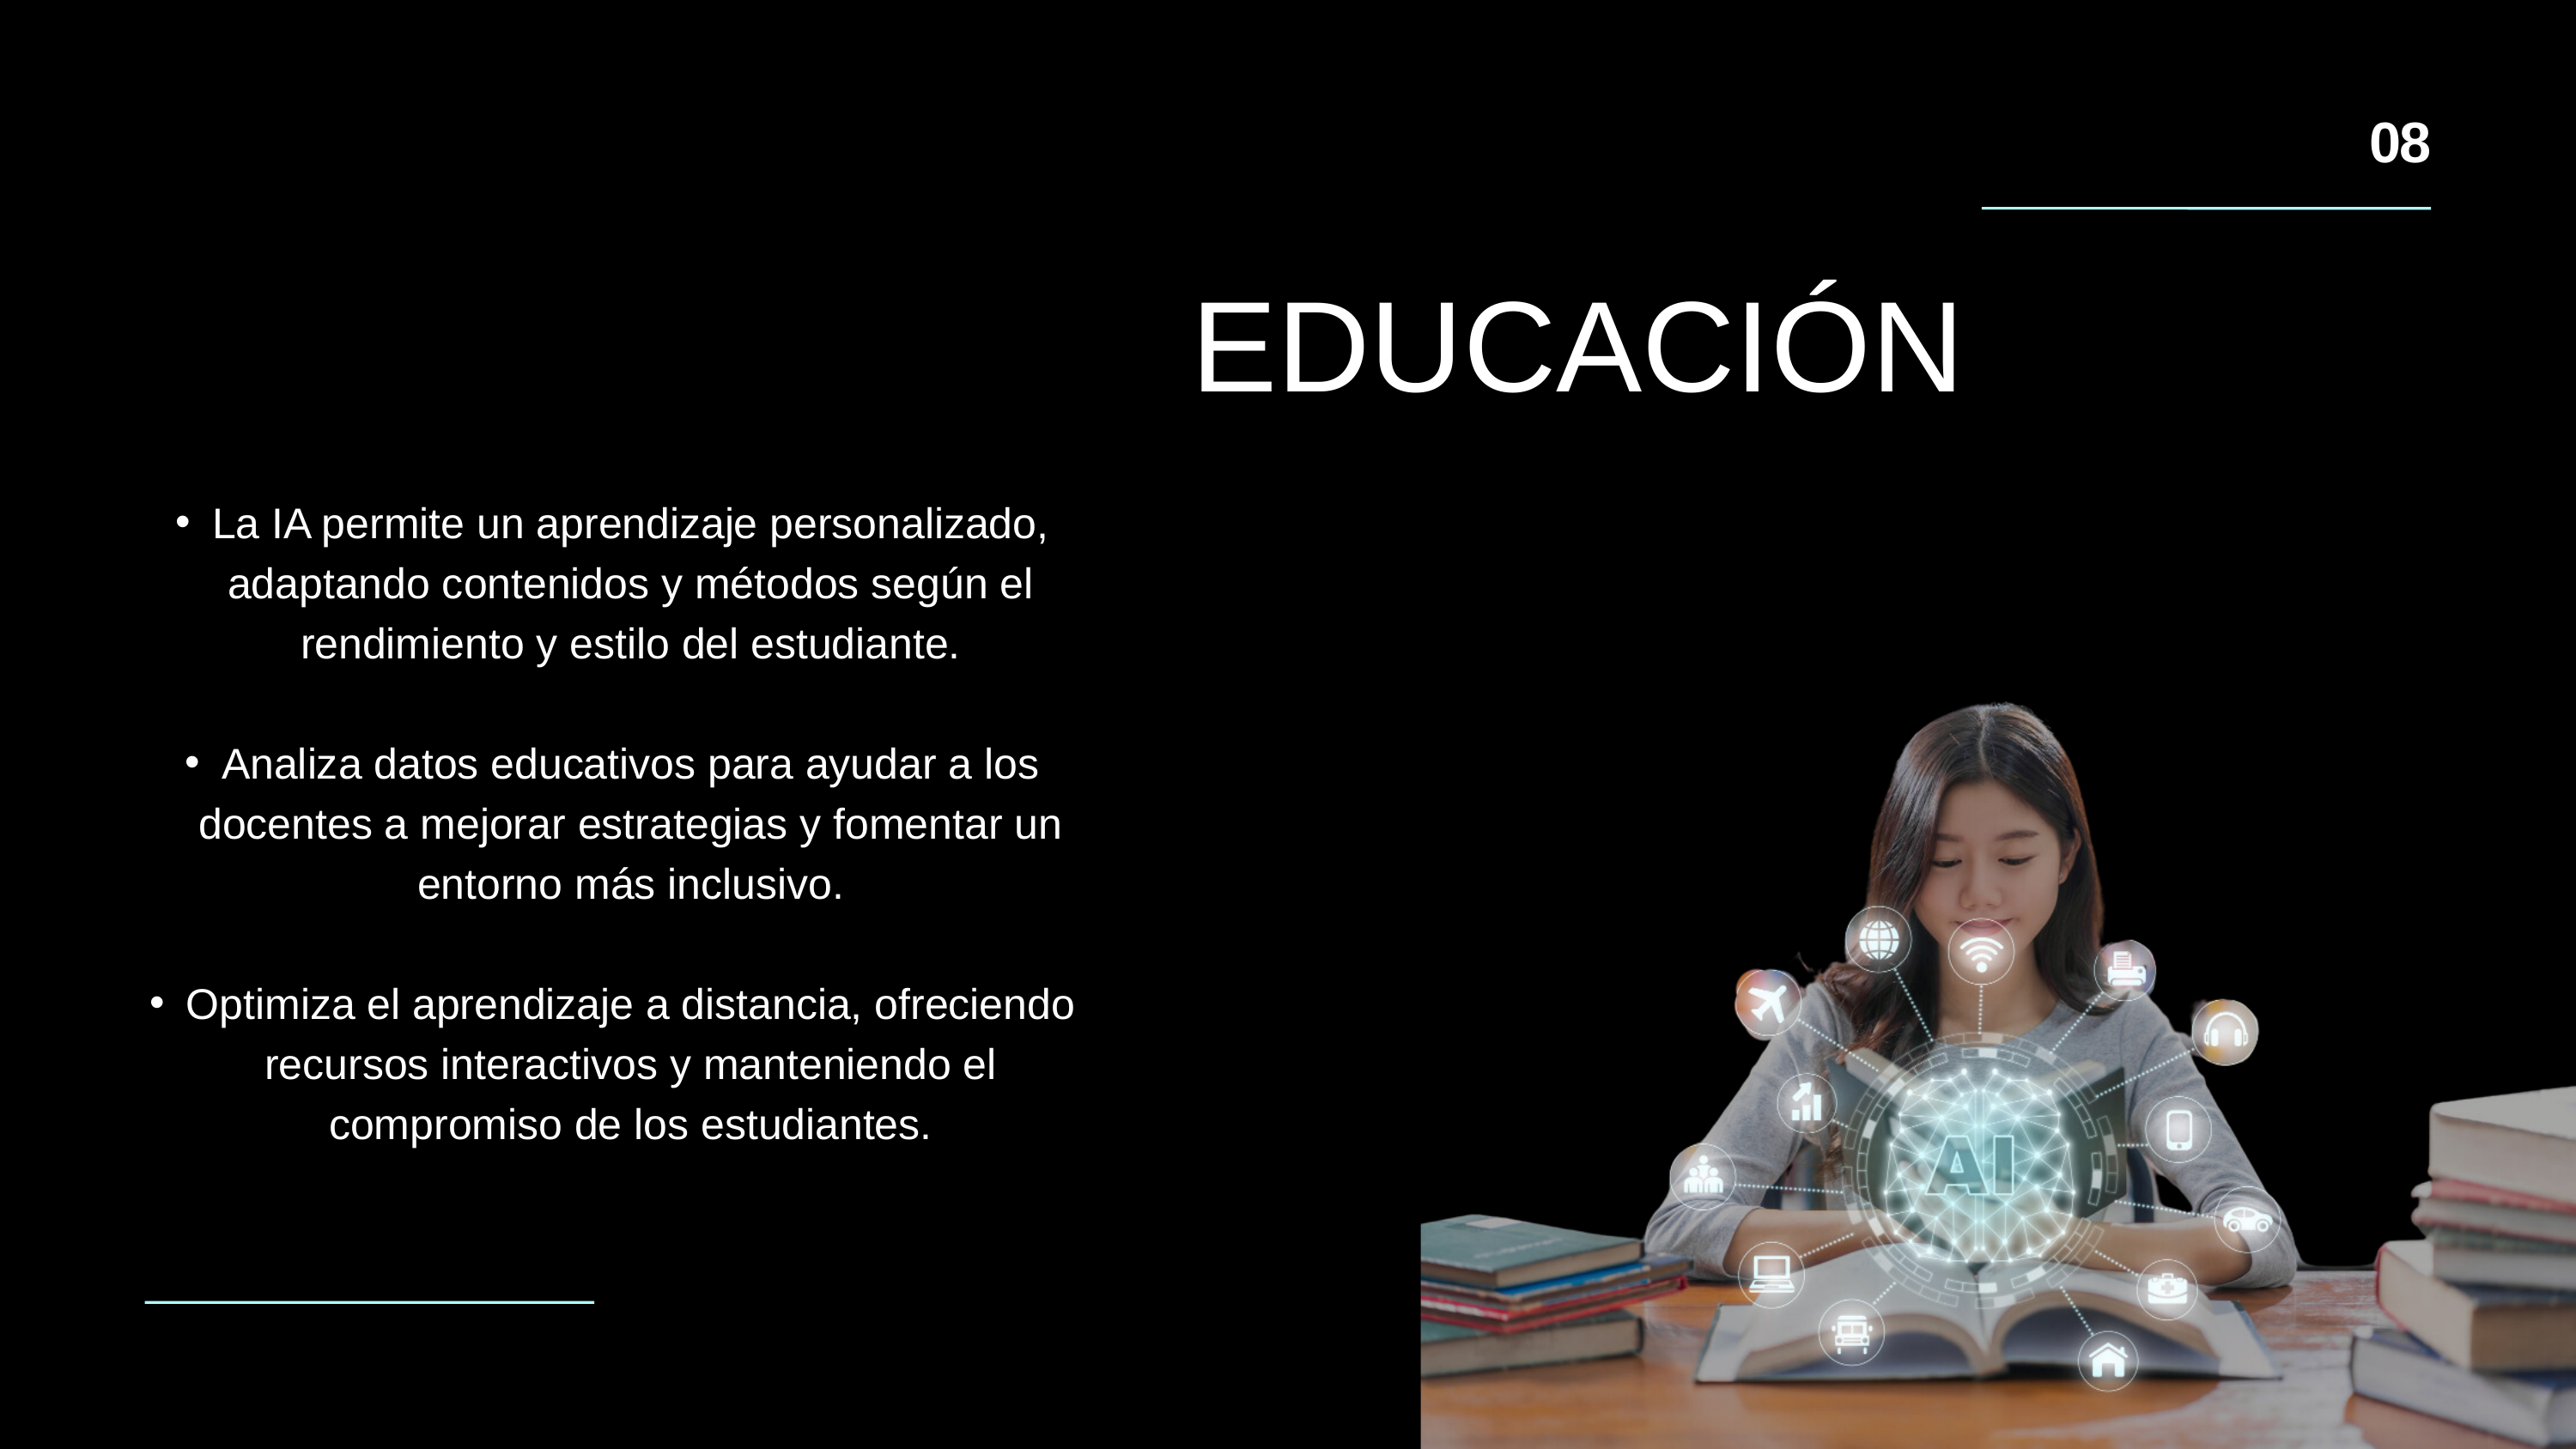

08

EDUCACIÓN
La IA permite un aprendizaje personalizado, adaptando contenidos y métodos según el rendimiento y estilo del estudiante.

Analiza datos educativos para ayudar a los docentes a mejorar estrategias y fomentar un entorno más inclusivo.

Optimiza el aprendizaje a distancia, ofreciendo recursos interactivos y manteniendo el compromiso de los estudiantes.